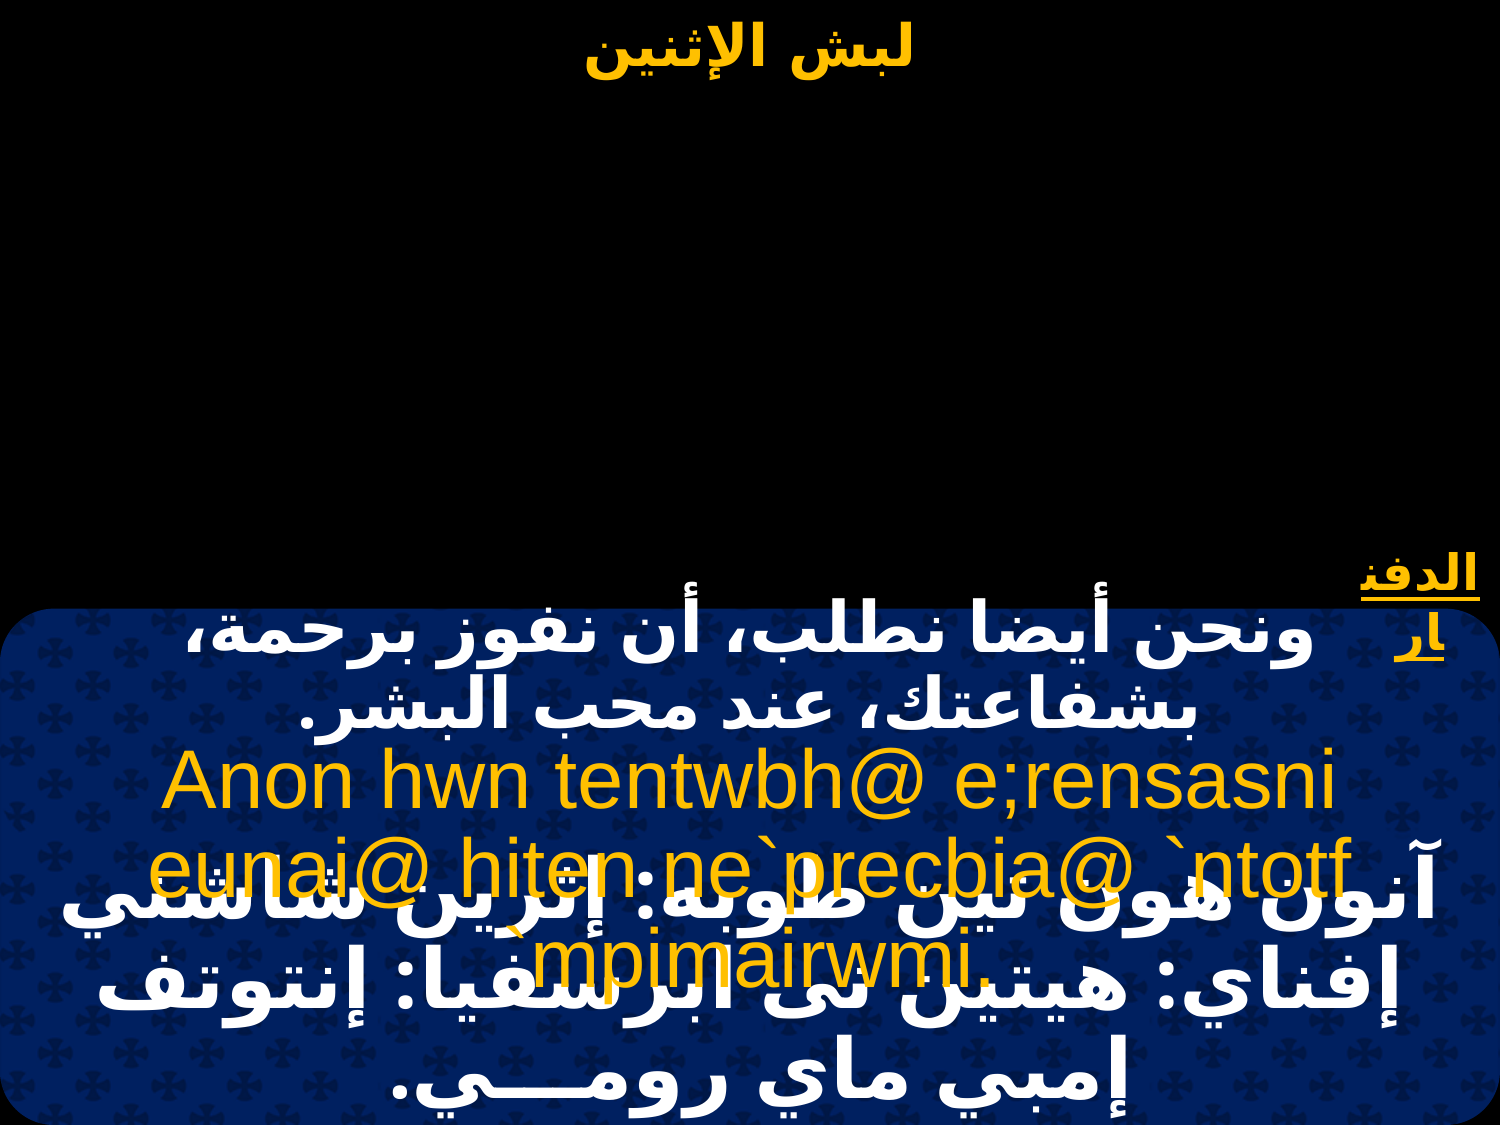

#
الدفنار
ونحن أيضا نطلب، أن نفوز برحمة، بشفاعتك، عند محب البشر.
Anon hwn tentwbh@ e;rensasni eunai@ hiten ne`precbia@ `ntotf `mpimairwmi.
آنون هون تين طوبه: إثرين شاشني إفناي: هيتين نى ابرسفيا: إنتوتف إمبي ماي رومـــي.